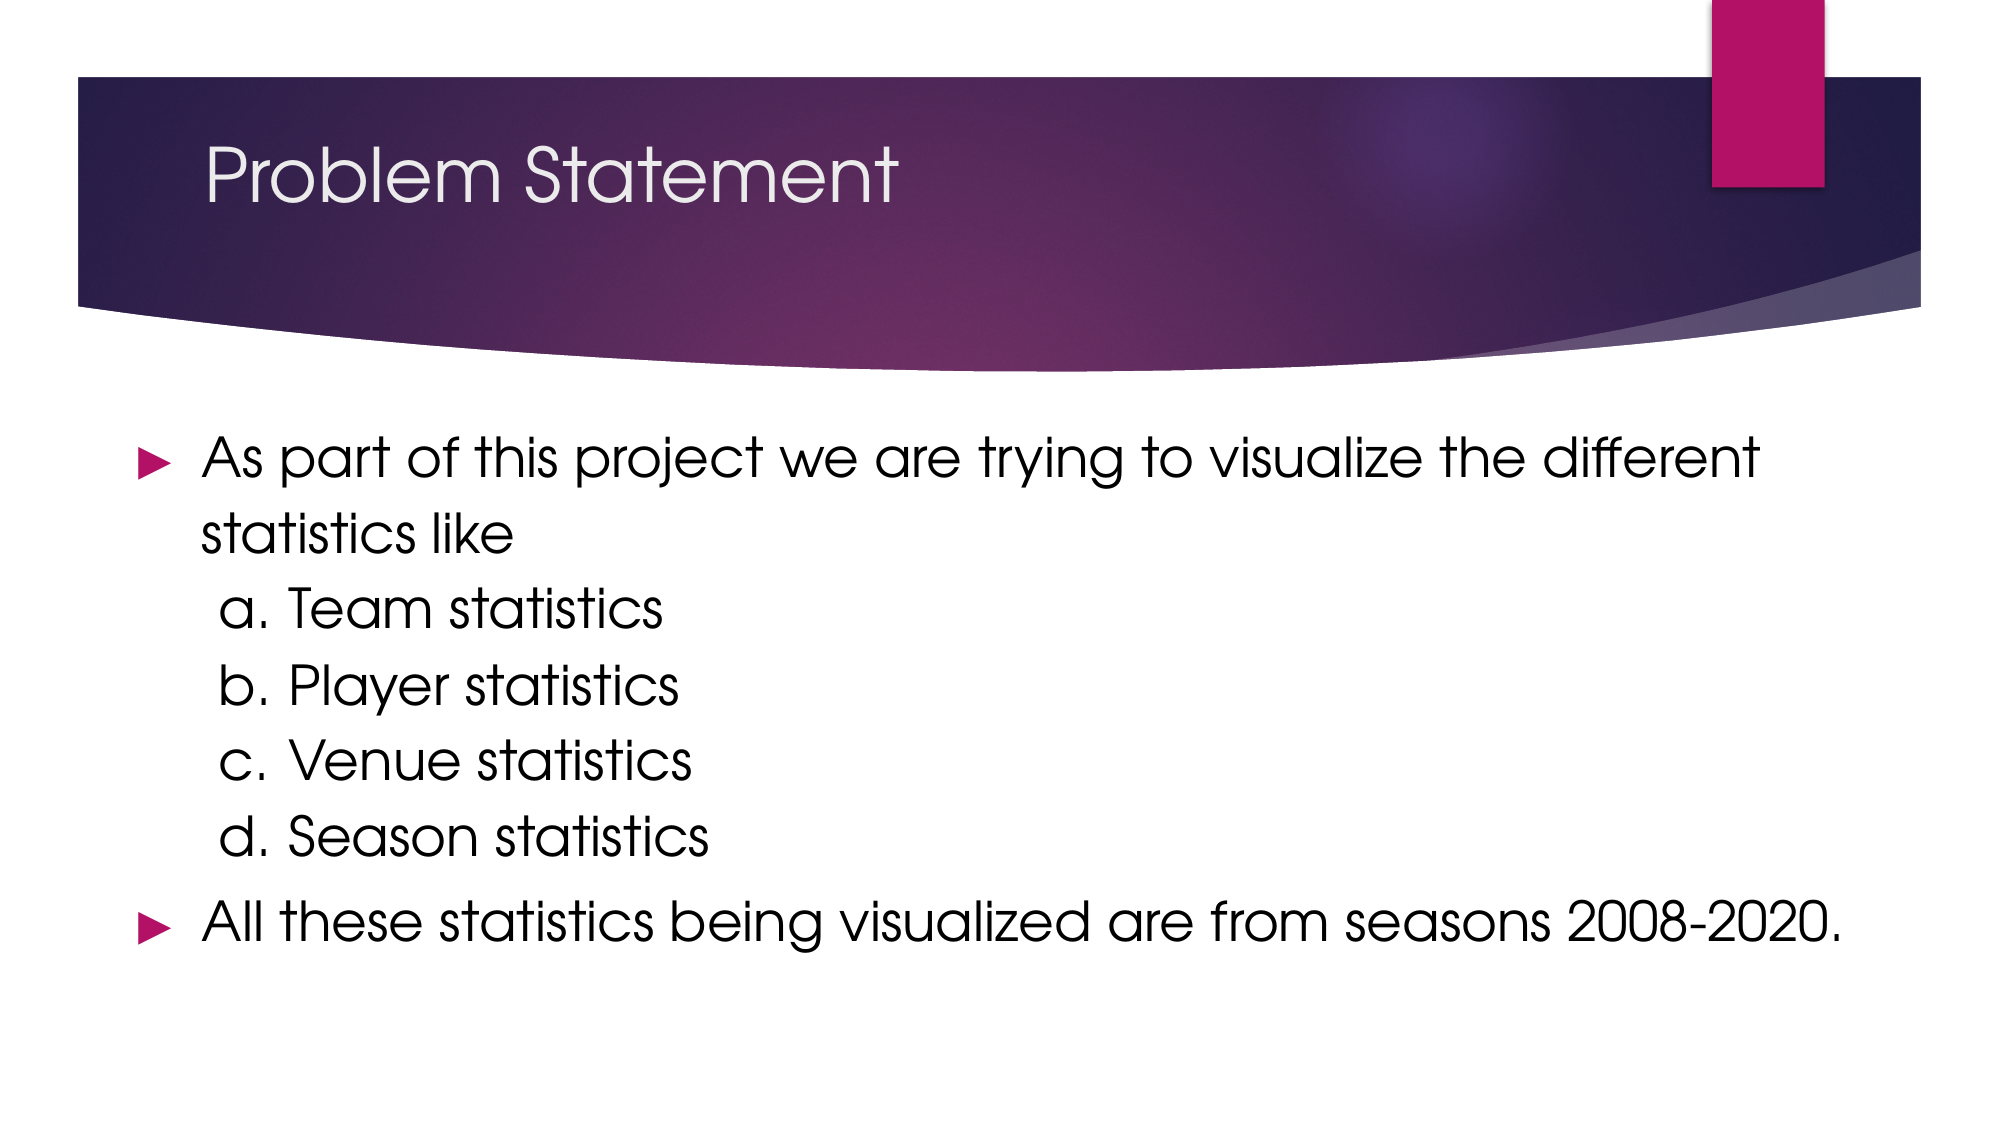

# Problem Statement

As part of this project we are trying to visualize the different statistics like
Team statistics
Player statistics
Venue statistics
Season statistics
All these statistics being visualized are from seasons 2008-2020.